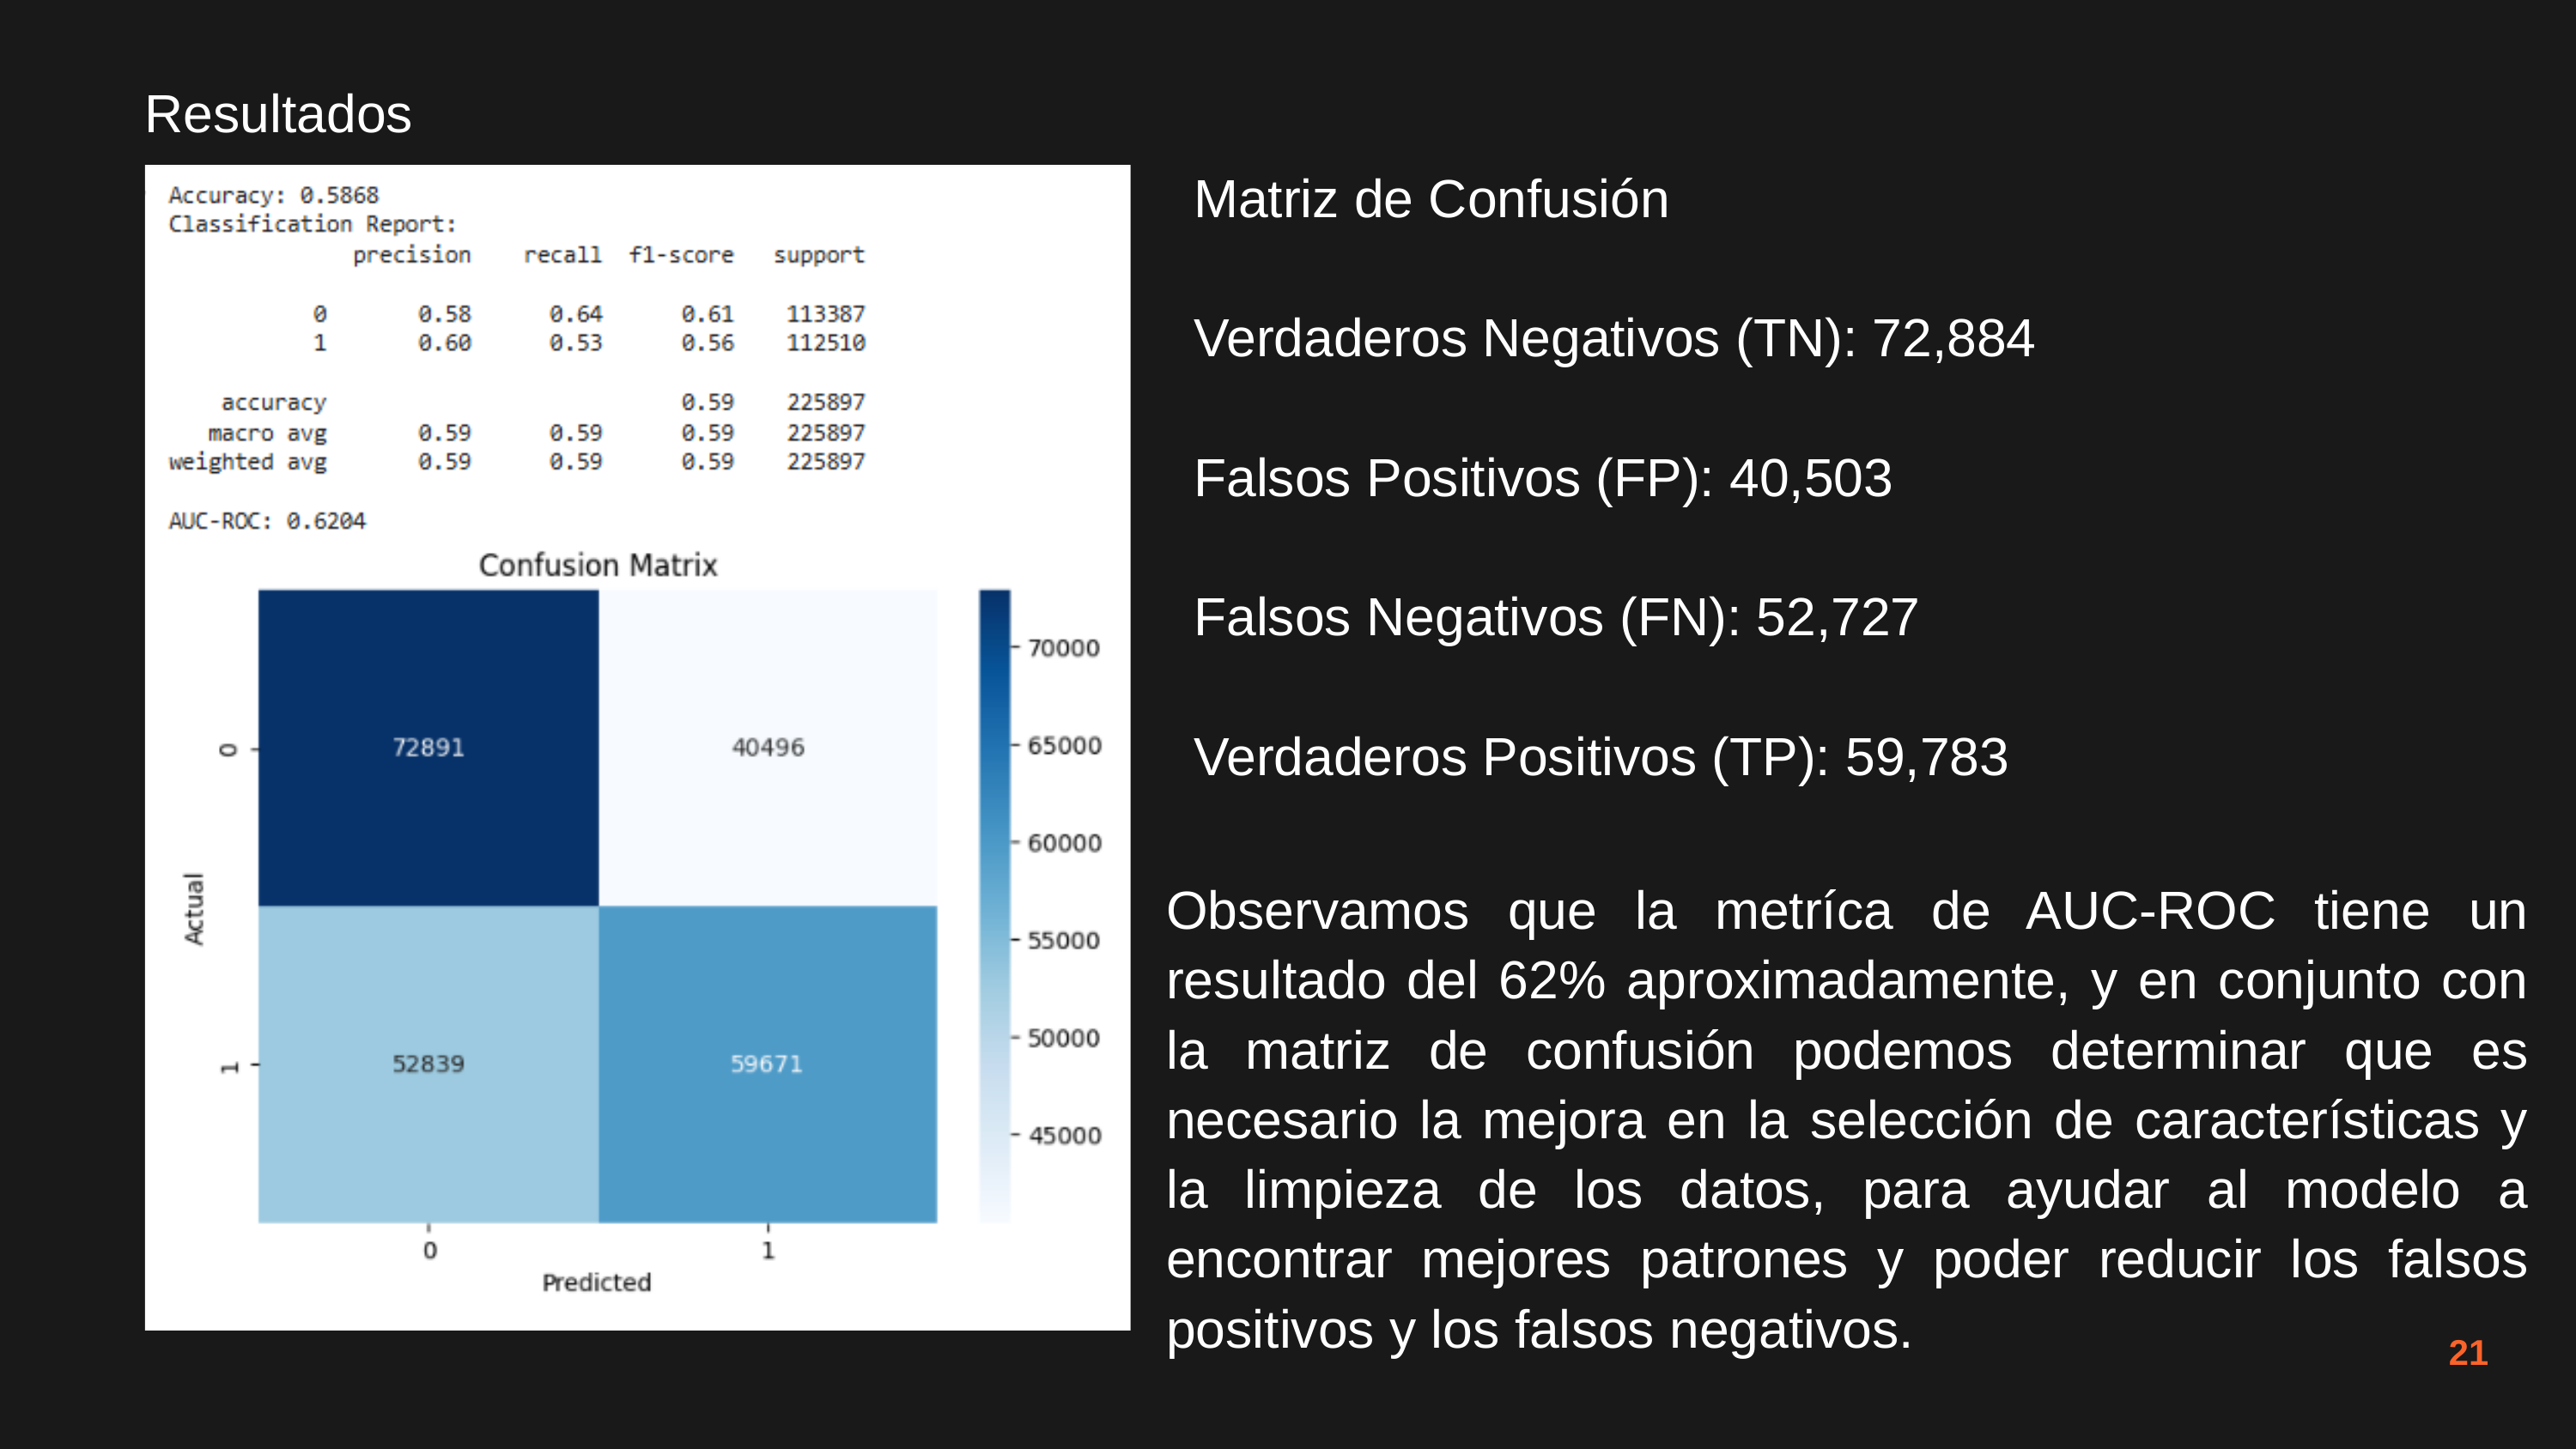

Resultados
Matriz de Confusión

Verdaderos Negativos (TN): 72,884

Falsos Positivos (FP): 40,503

Falsos Negativos (FN): 52,727

Verdaderos Positivos (TP): 59,783

Observamos que la metríca de AUC-ROC tiene un resultado del 62% aproximadamente, y en conjunto con la matriz de confusión podemos determinar que es necesario la mejora en la selección de características y la limpieza de los datos, para ayudar al modelo a encontrar mejores patrones y poder reducir los falsos positivos y los falsos negativos.
21